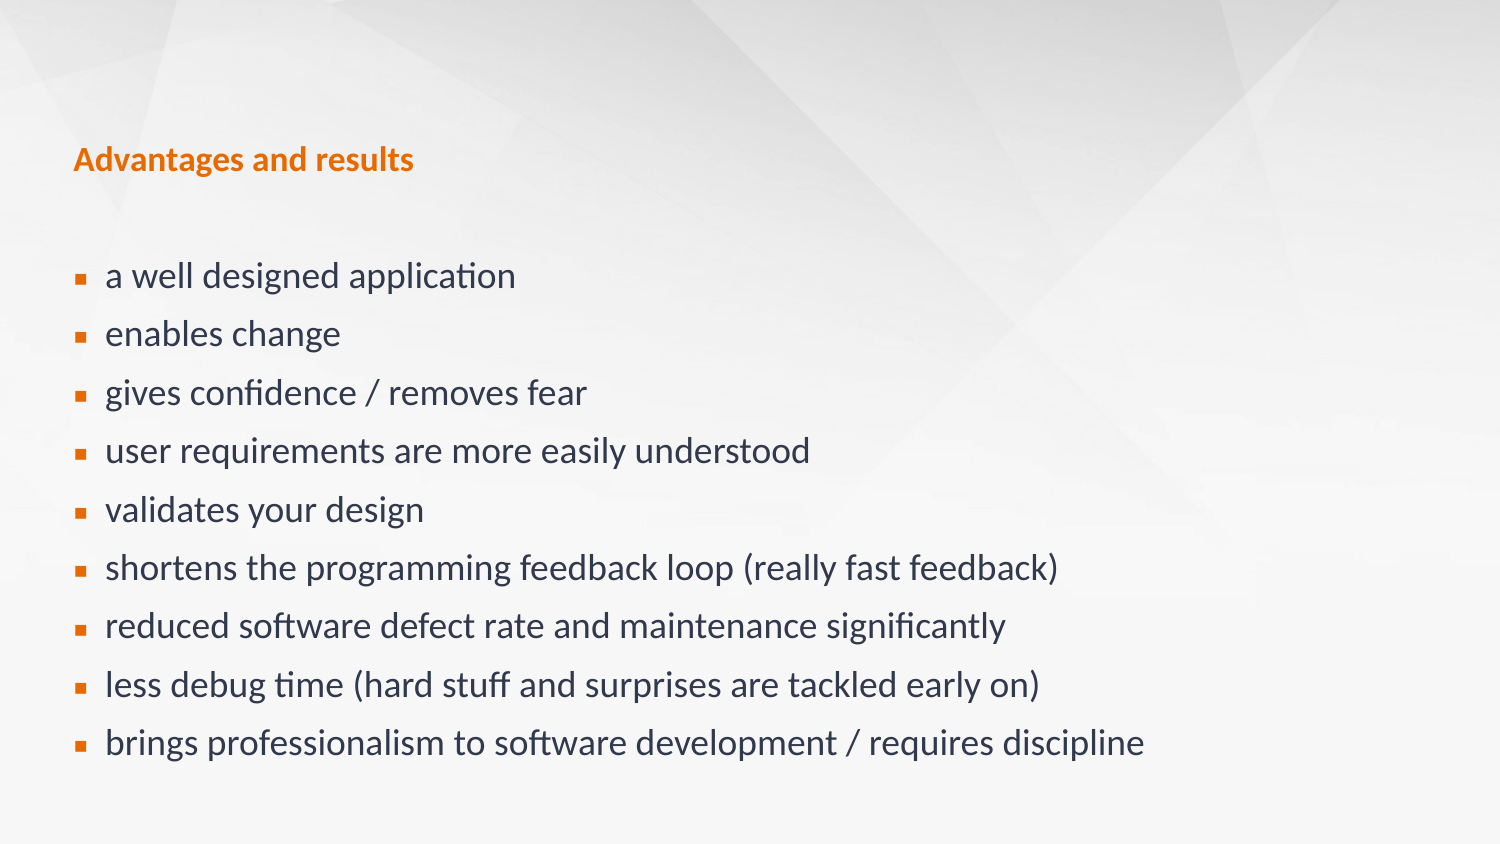

# Advantages and results
  a well designed application
  enables change
  gives confidence / removes fear
  user requirements are more easily understood
  validates your design
  shortens the programming feedback loop (really fast feedback)
  reduced software defect rate and maintenance significantly
  less debug time (hard stuff and surprises are tackled early on)
  brings professionalism to software development / requires discipline